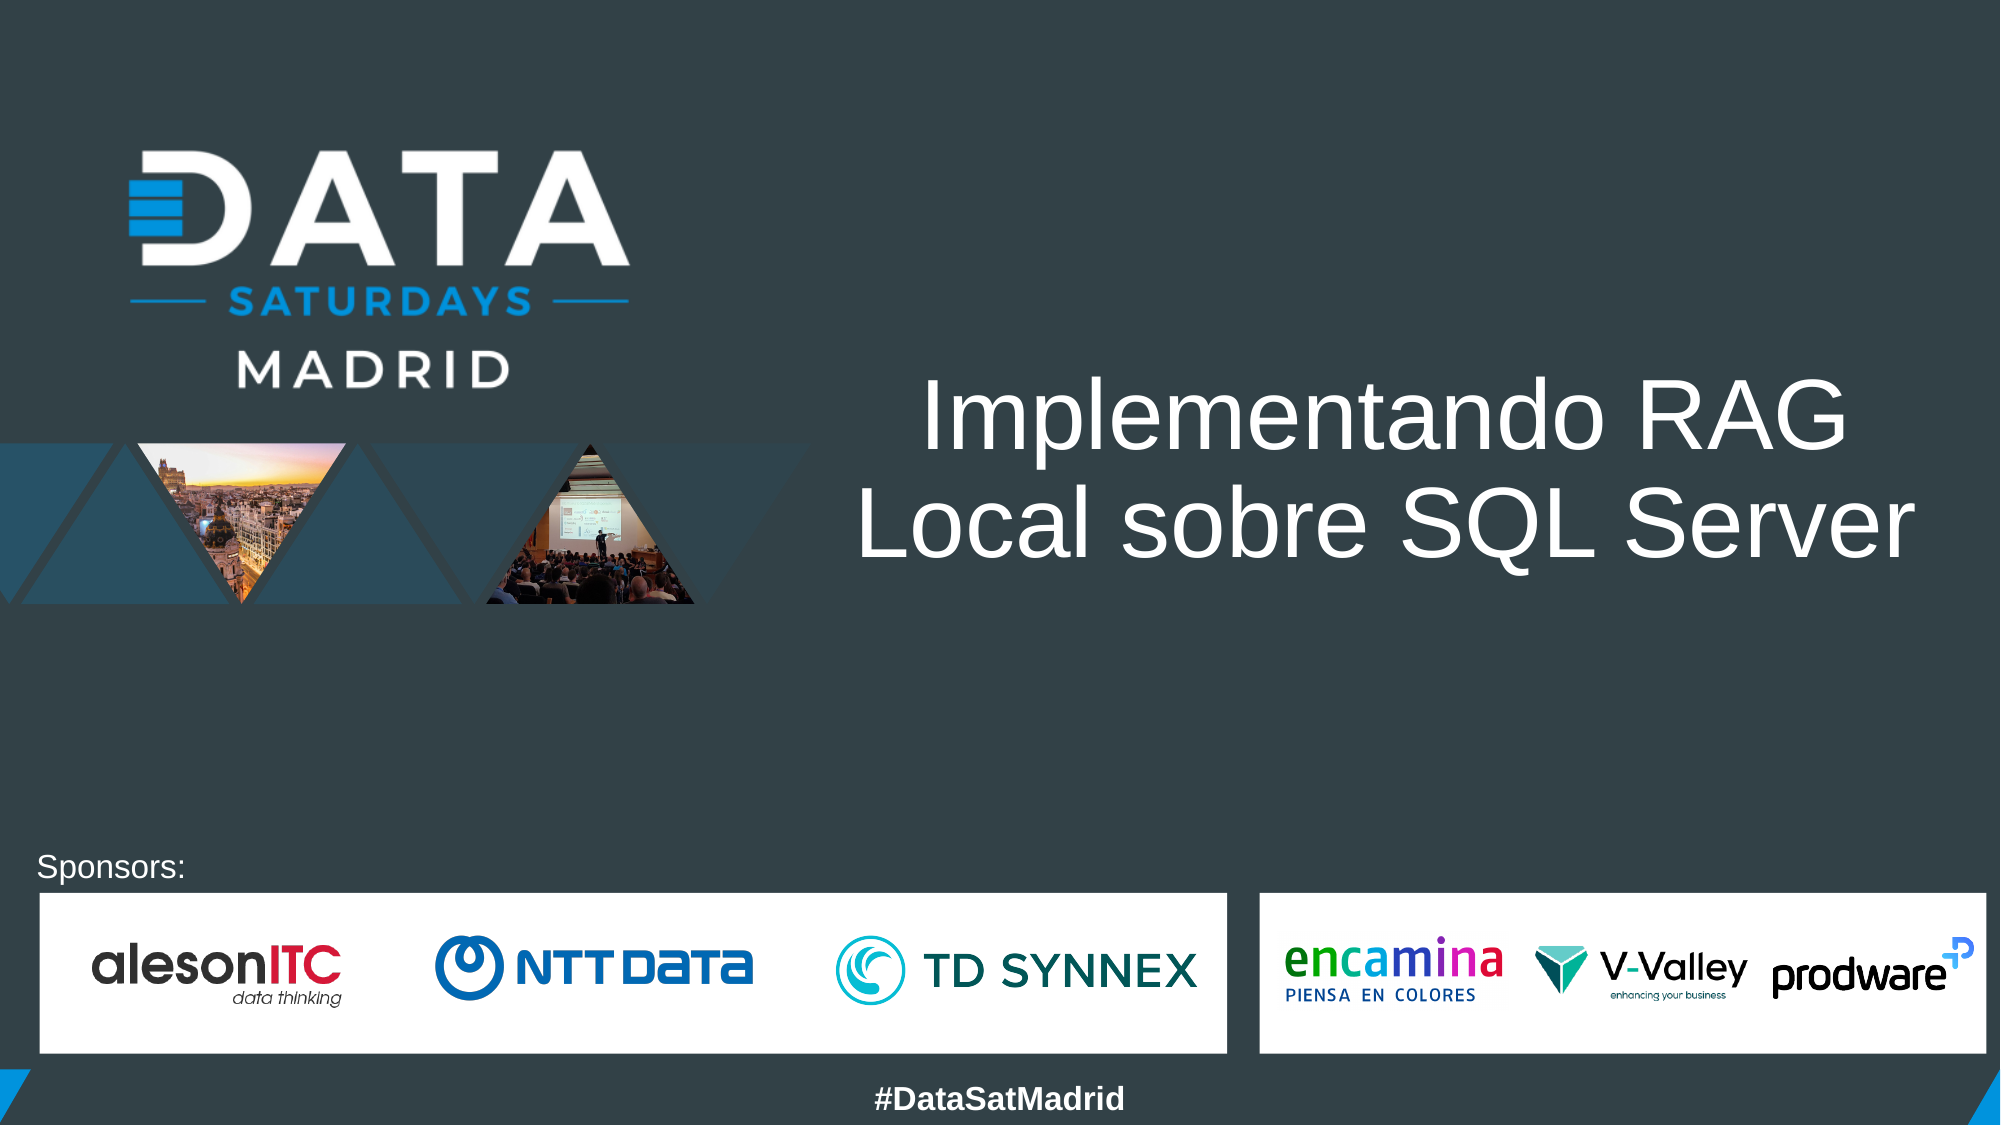

# Implementando RAG Local sobre SQL Server